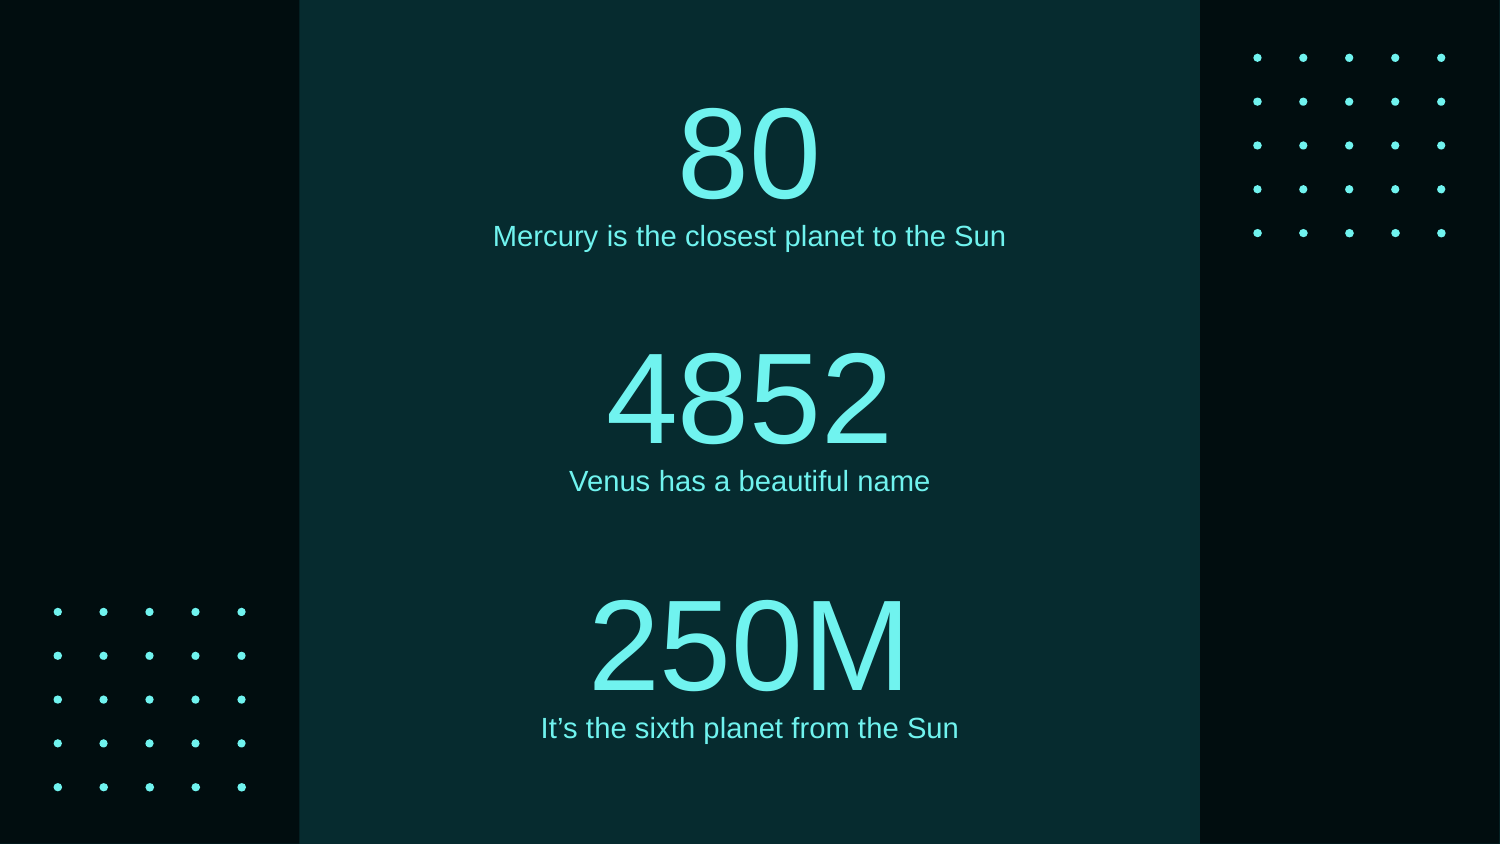

# 80
Mercury is the closest planet to the Sun
4852
Venus has a beautiful name
250M
It’s the sixth planet from the Sun